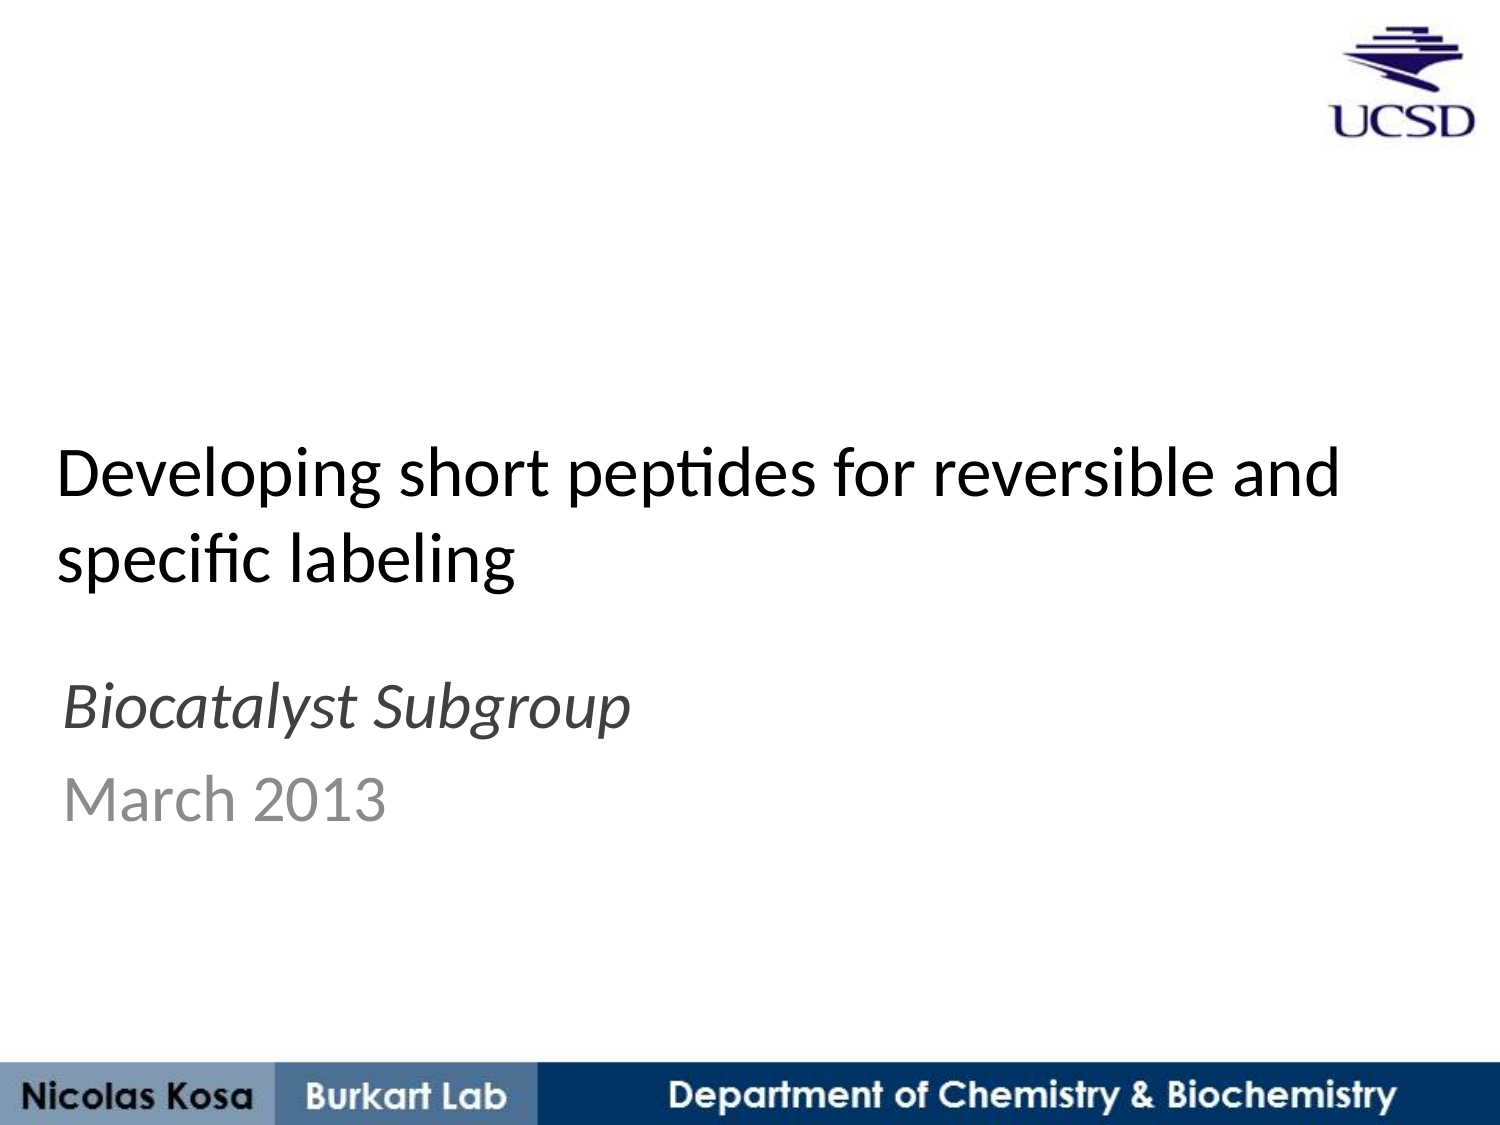

# Developing short peptides for reversible and specific labeling
Biocatalyst Subgroup
March 2013